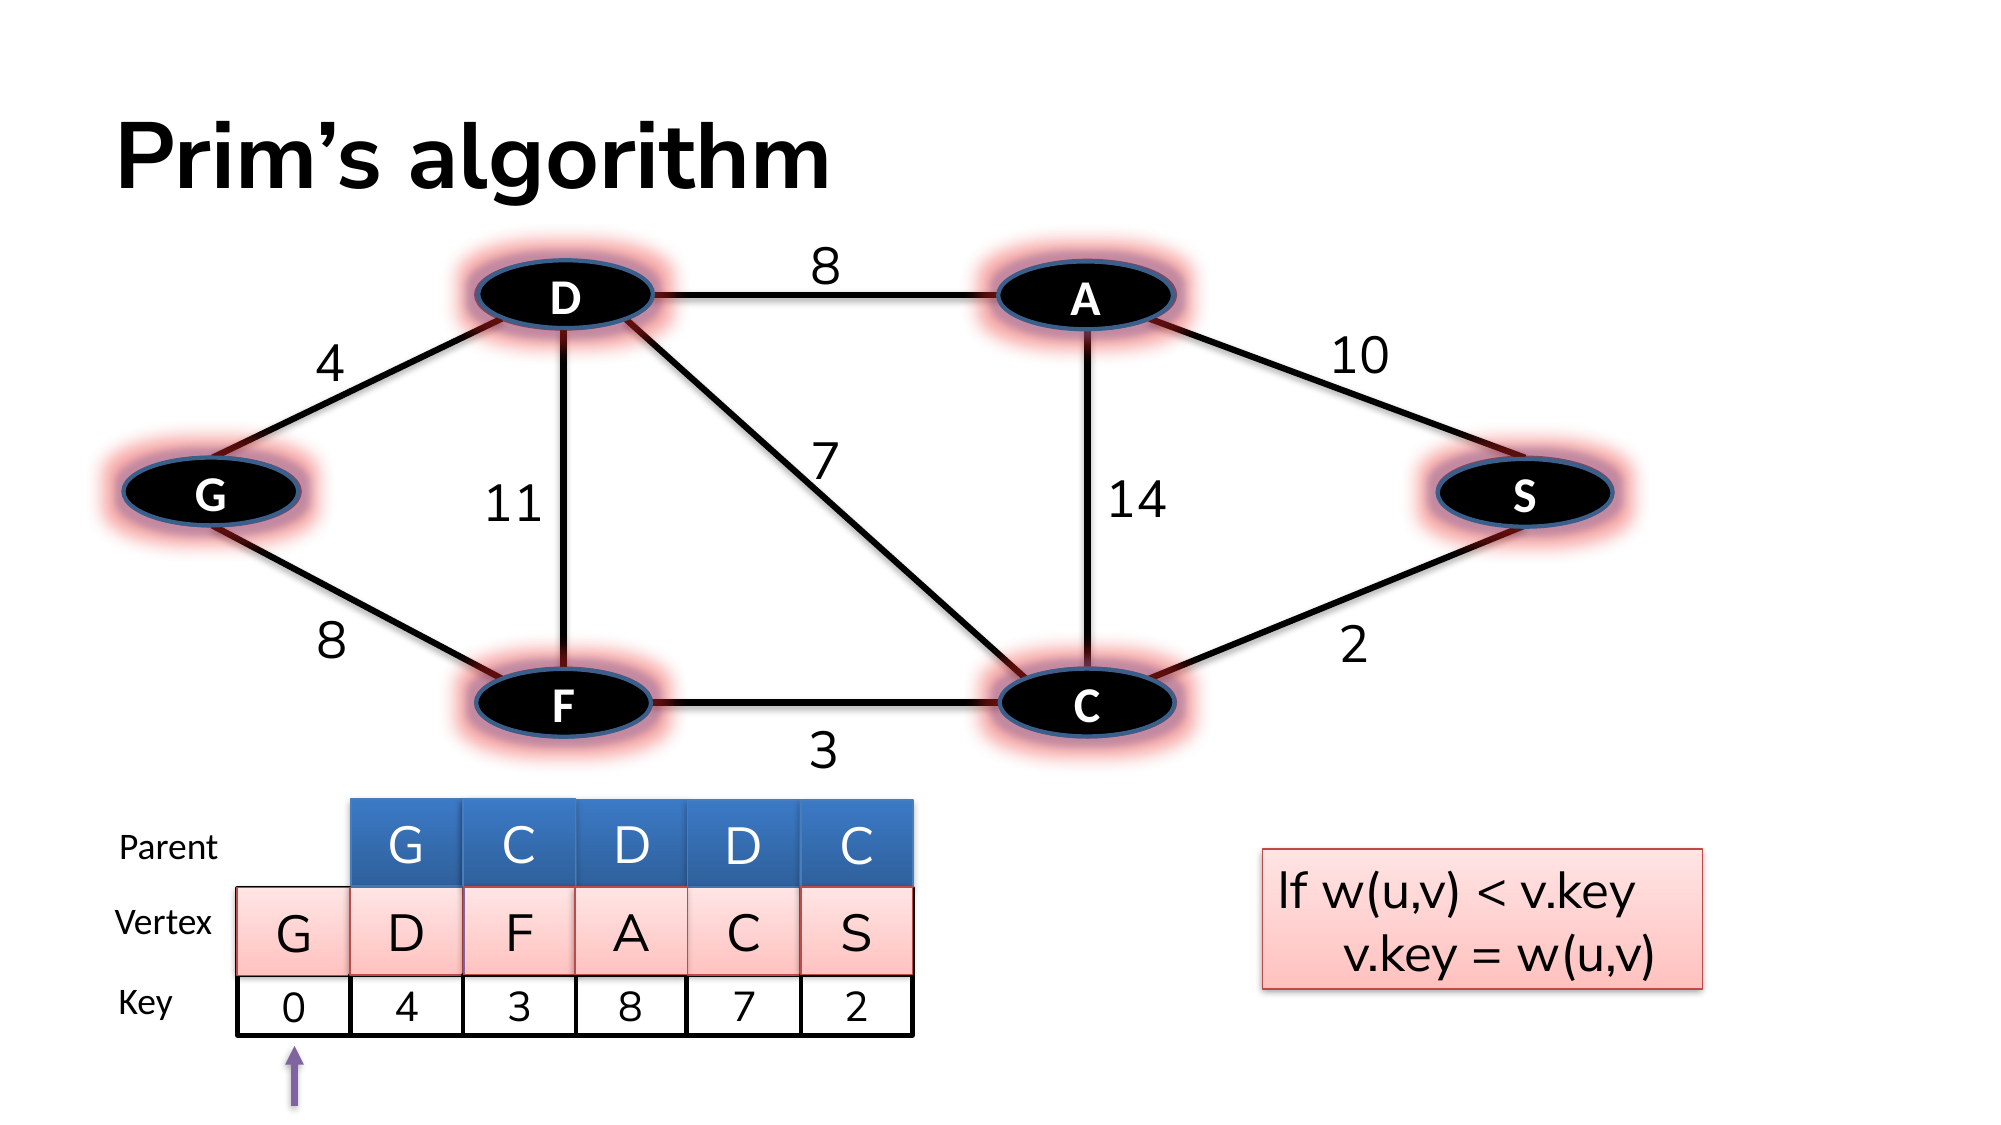

Prim’s algorithm
8
D
D
A
G
S
F
C
A
10
4
7
G
14
S
11
8
2
C
F
3
G
G
C
D
D
C
Parent
If w(u,v) < v.key
     v.key = w(u,v)
A
F
S
G
C
D
G
D
F
A
C
S
Vertex
8
8
8
8
Key
7
8
8
3
2
8
0
4